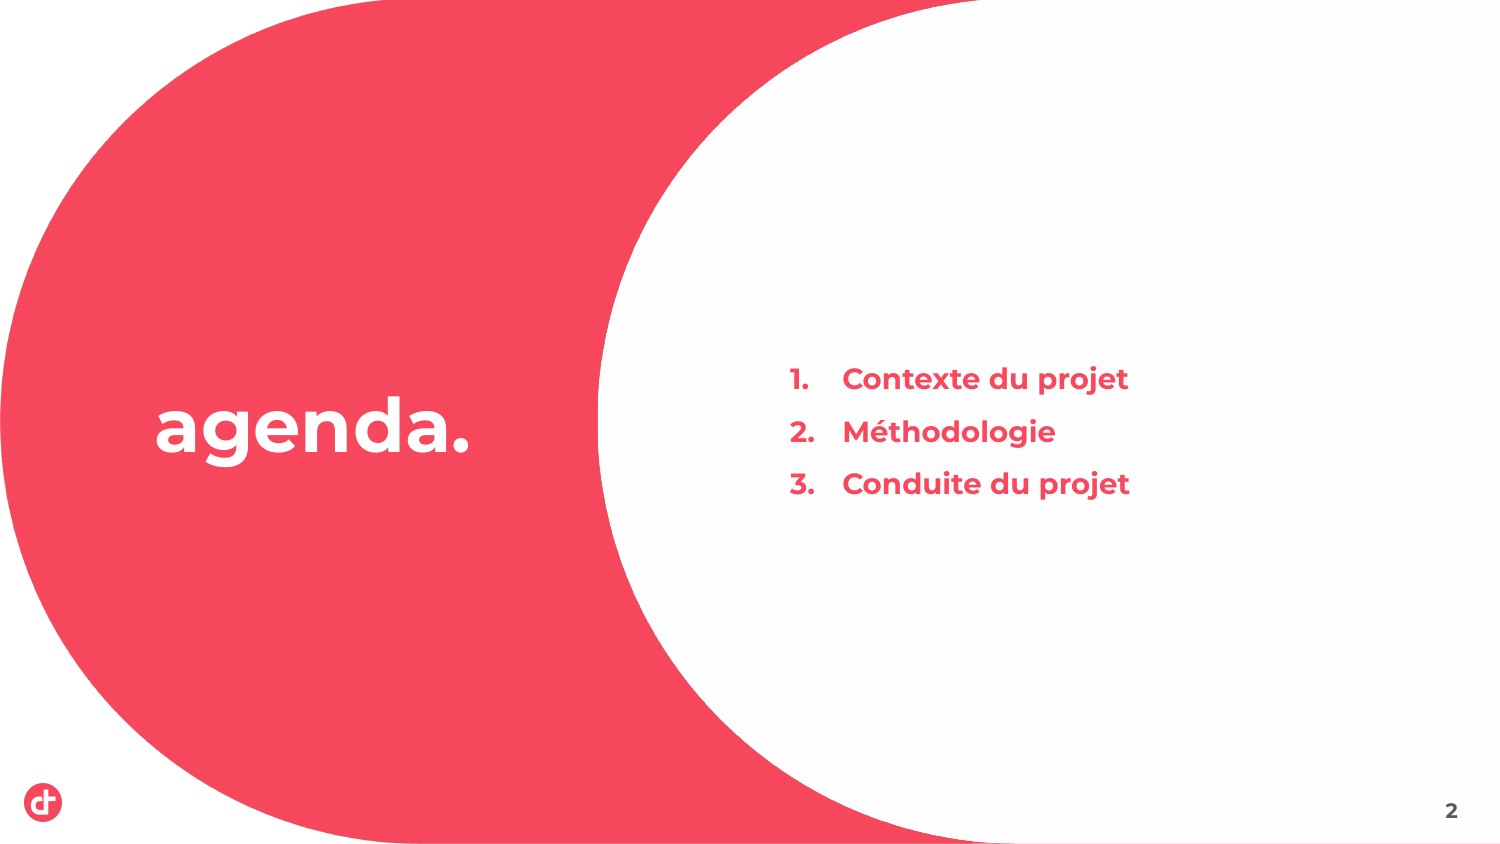

Contexte du projet
Méthodologie
Conduite du projet
# agenda.
2